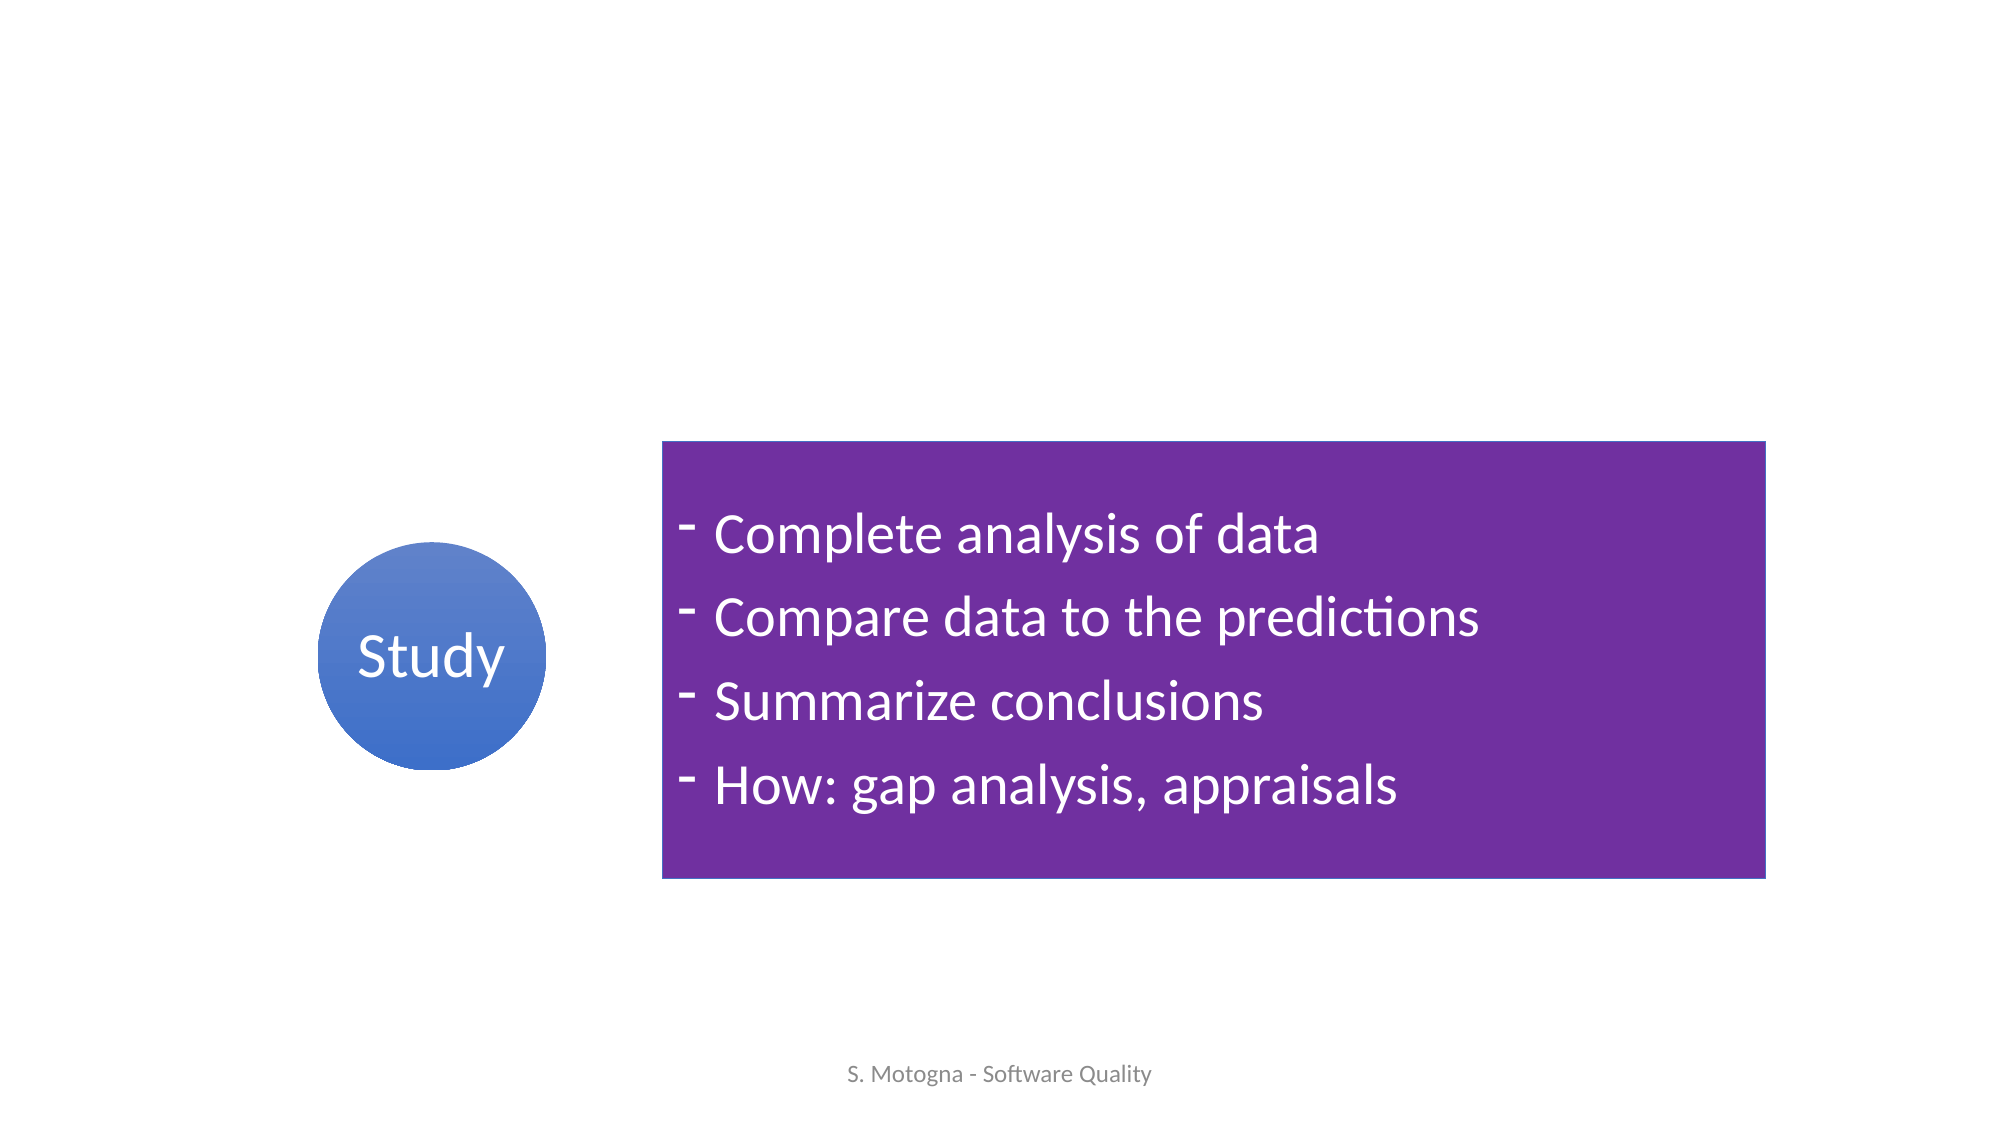

#
Complete analysis of data
Compare data to the predictions
Summarize conclusions
How: gap analysis, appraisals

Study
S. Motogna - Software Quality